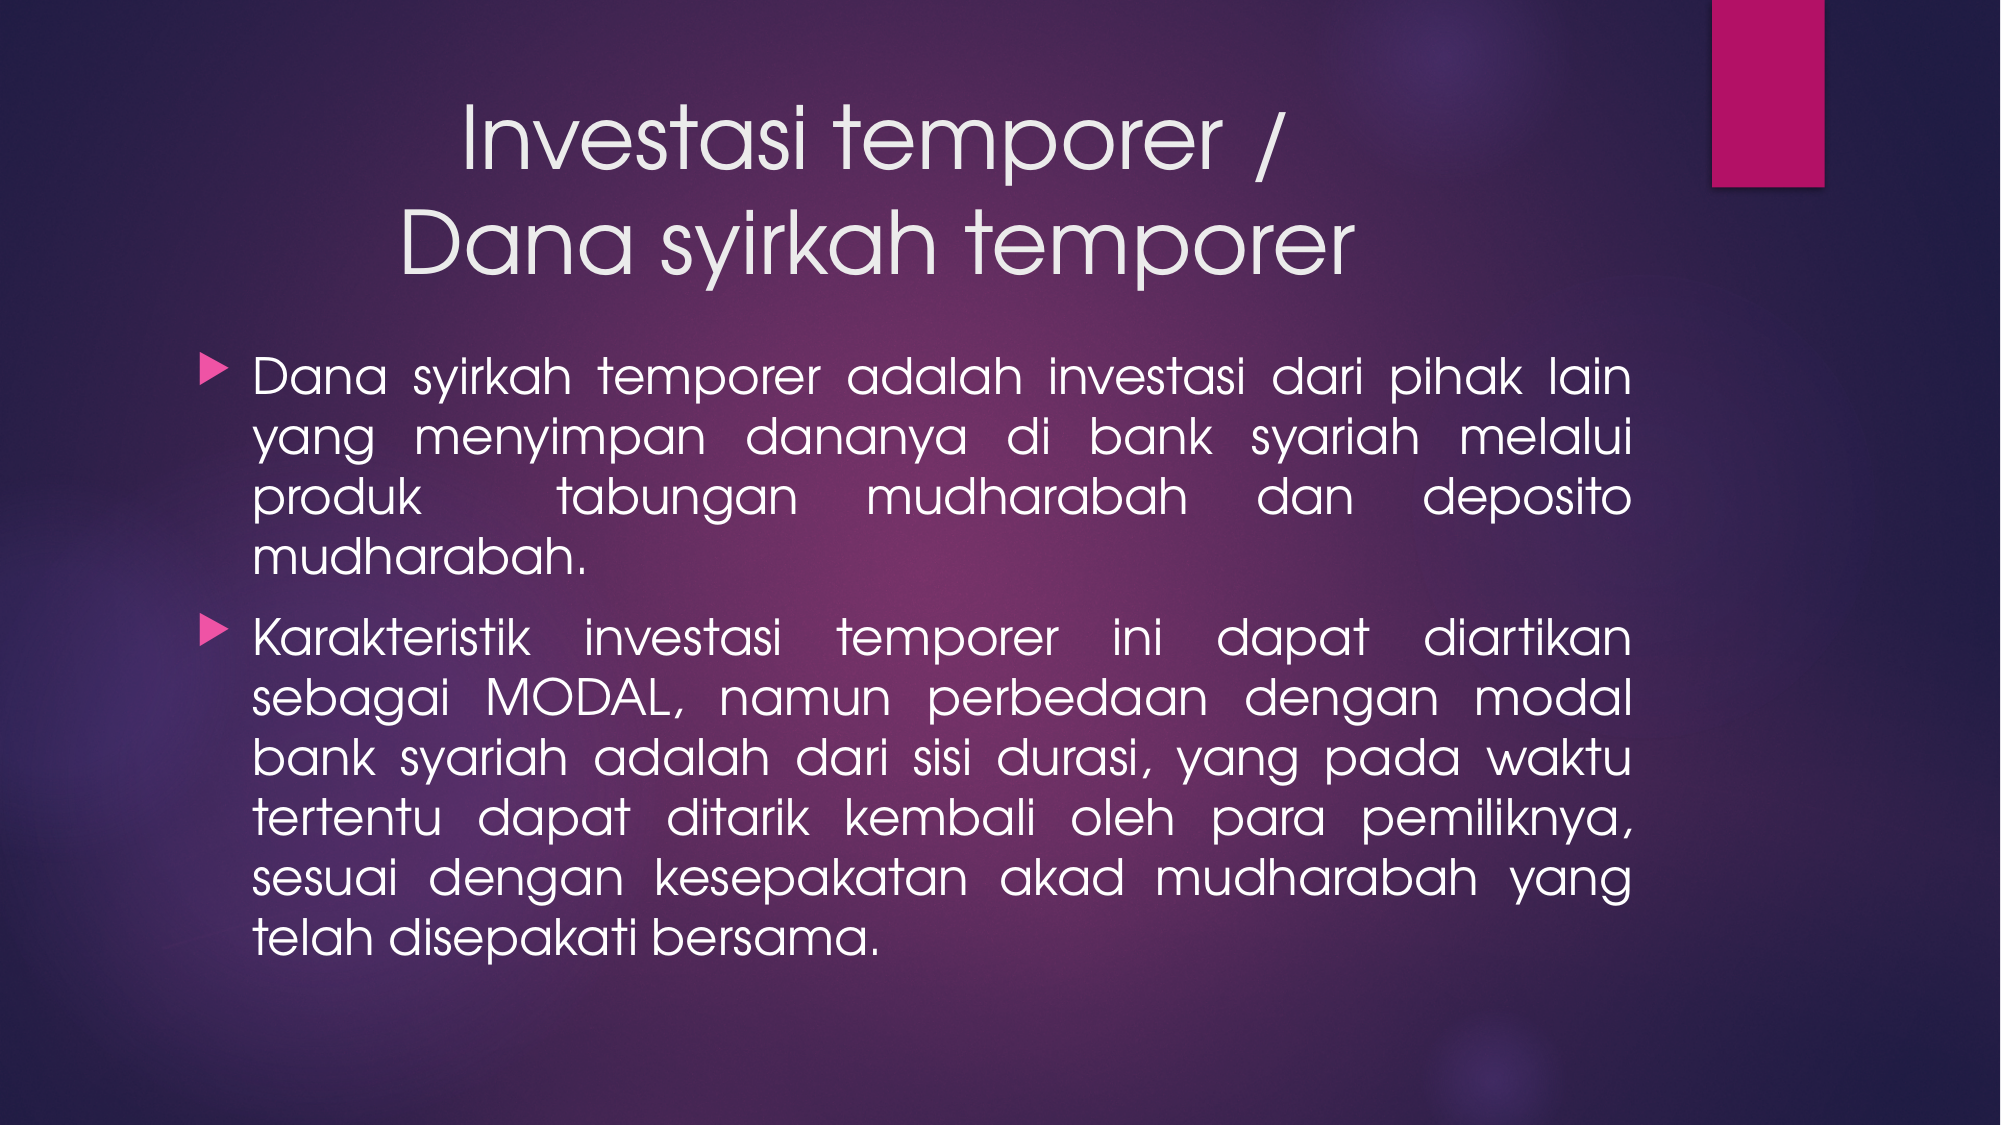

# Investasi temporer / Dana syirkah temporer
Dana syirkah temporer adalah investasi dari pihak lain yang menyimpan dananya di bank syariah melalui produk  tabungan mudharabah dan deposito mudharabah.
Karakteristik investasi temporer ini dapat diartikan sebagai MODAL, namun perbedaan dengan modal bank syariah adalah dari sisi durasi, yang pada waktu tertentu dapat ditarik kembali oleh para pemiliknya, sesuai dengan kesepakatan akad mudharabah yang telah disepakati bersama.